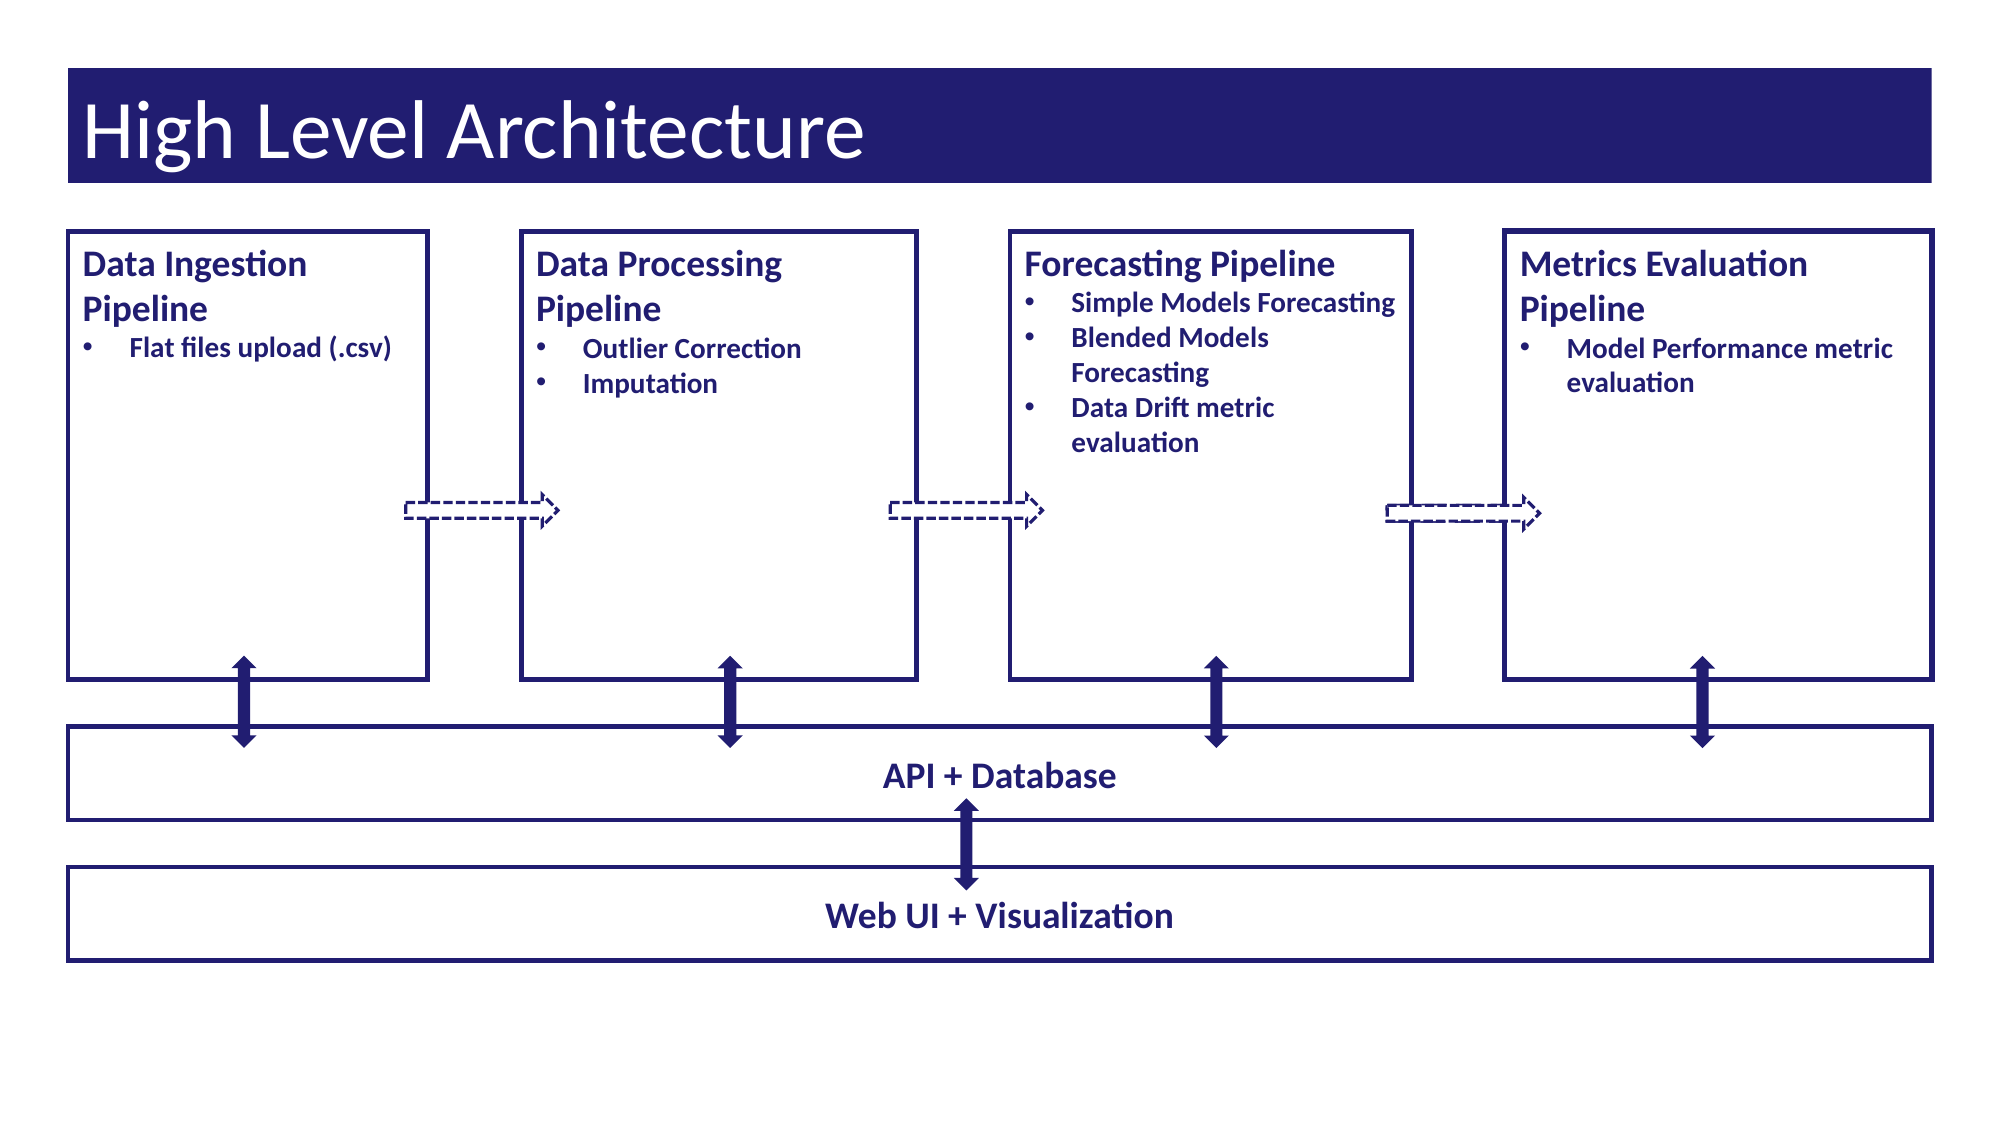

High Level Architecture
Data Ingestion Pipeline
Flat files upload (.csv)
Metrics Evaluation Pipeline
Model Performance metric evaluation
Forecasting Pipeline
Simple Models Forecasting
Blended Models Forecasting
Data Drift metric evaluation

Data Processing Pipeline
Outlier Correction
Imputation
Metrics Evaluation Pipeline
Model Performance metric evaluation

API + Database

Web UI + Visualization